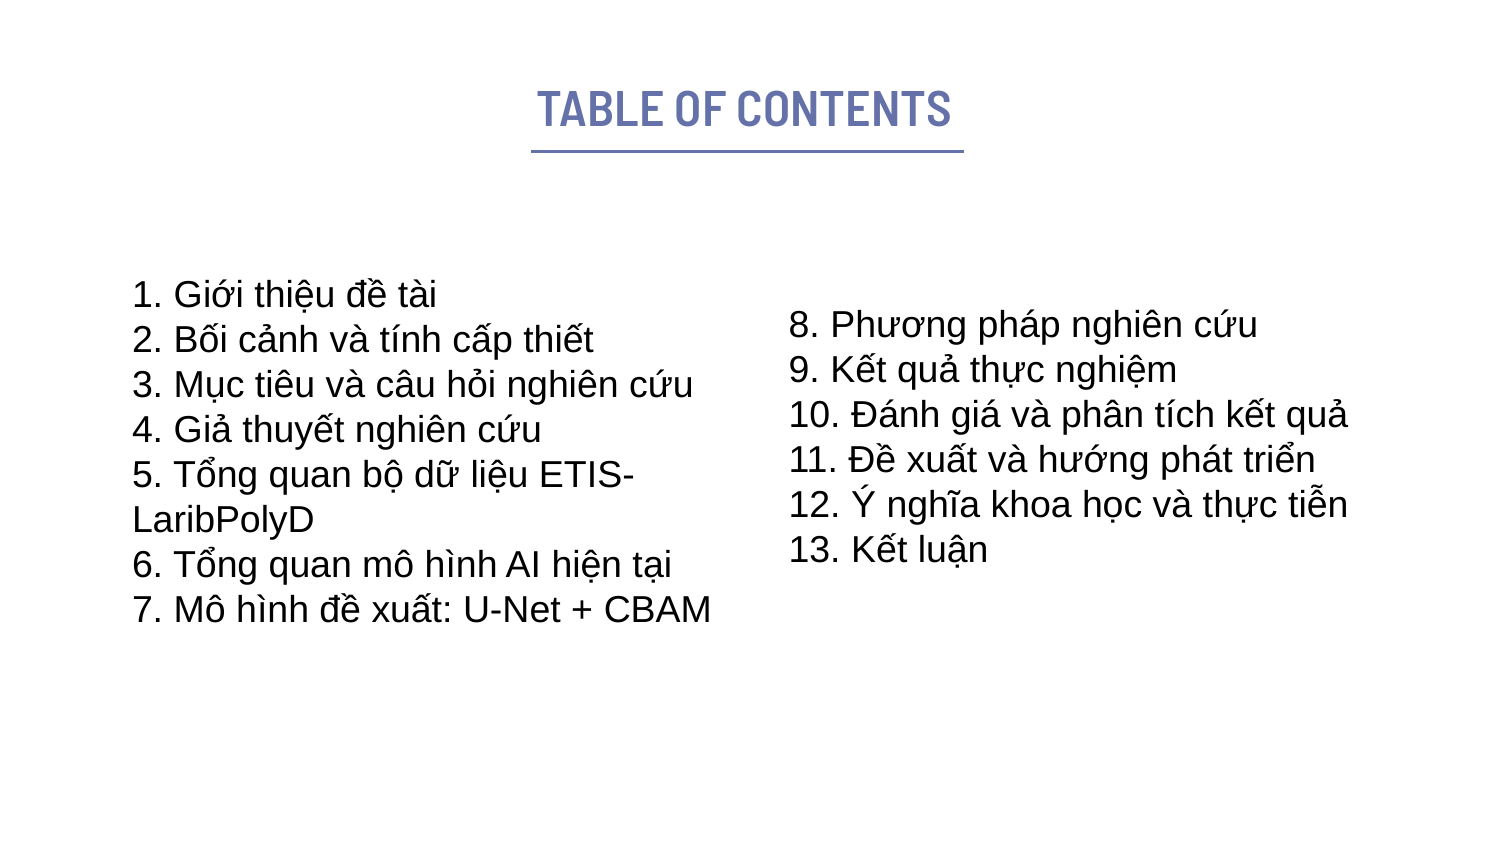

# TABLE OF CONTENTS
1. Giới thiệu đề tài
2. Bối cảnh và tính cấp thiết
3. Mục tiêu và câu hỏi nghiên cứu
4. Giả thuyết nghiên cứu
5. Tổng quan bộ dữ liệu ETIS-LaribPolyD
6. Tổng quan mô hình AI hiện tại
7. Mô hình đề xuất: U-Net + CBAM
8. Phương pháp nghiên cứu
9. Kết quả thực nghiệm
10. Đánh giá và phân tích kết quả
11. Đề xuất và hướng phát triển
12. Ý nghĩa khoa học và thực tiễn
13. Kết luận